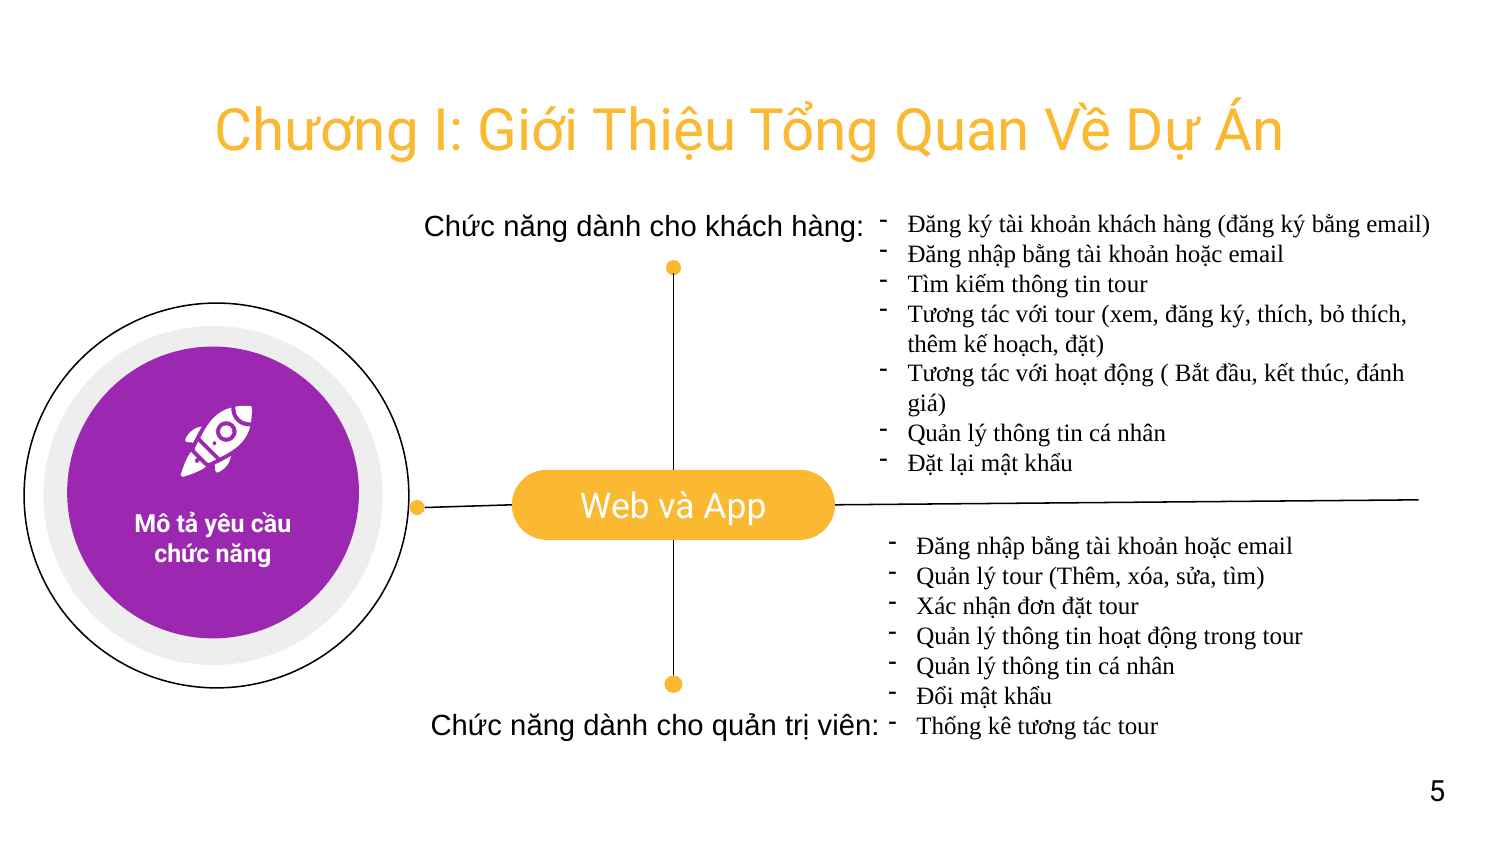

# Chương I: Giới Thiệu Tổng Quan Về Dự Án
Chức năng dành cho khách hàng:
Đăng ký tài khoản khách hàng (đăng ký bằng email)
Đăng nhập bằng tài khoản hoặc email
Tìm kiếm thông tin tour
Tương tác với tour (xem, đăng ký, thích, bỏ thích, thêm kế hoạch, đặt)
Tương tác với hoạt động ( Bắt đầu, kết thúc, đánh giá)
Quản lý thông tin cá nhân
Đặt lại mật khẩu

Mô tả yêu cầu chức năng

Web và App

Đăng nhập bằng tài khoản hoặc email
Quản lý tour (Thêm, xóa, sửa, tìm)
Xác nhận đơn đặt tour
Quản lý thông tin hoạt động trong tour
Quản lý thông tin cá nhân
Đổi mật khẩu
Thống kê tương tác tour
Chức năng dành cho quản trị viên:

5